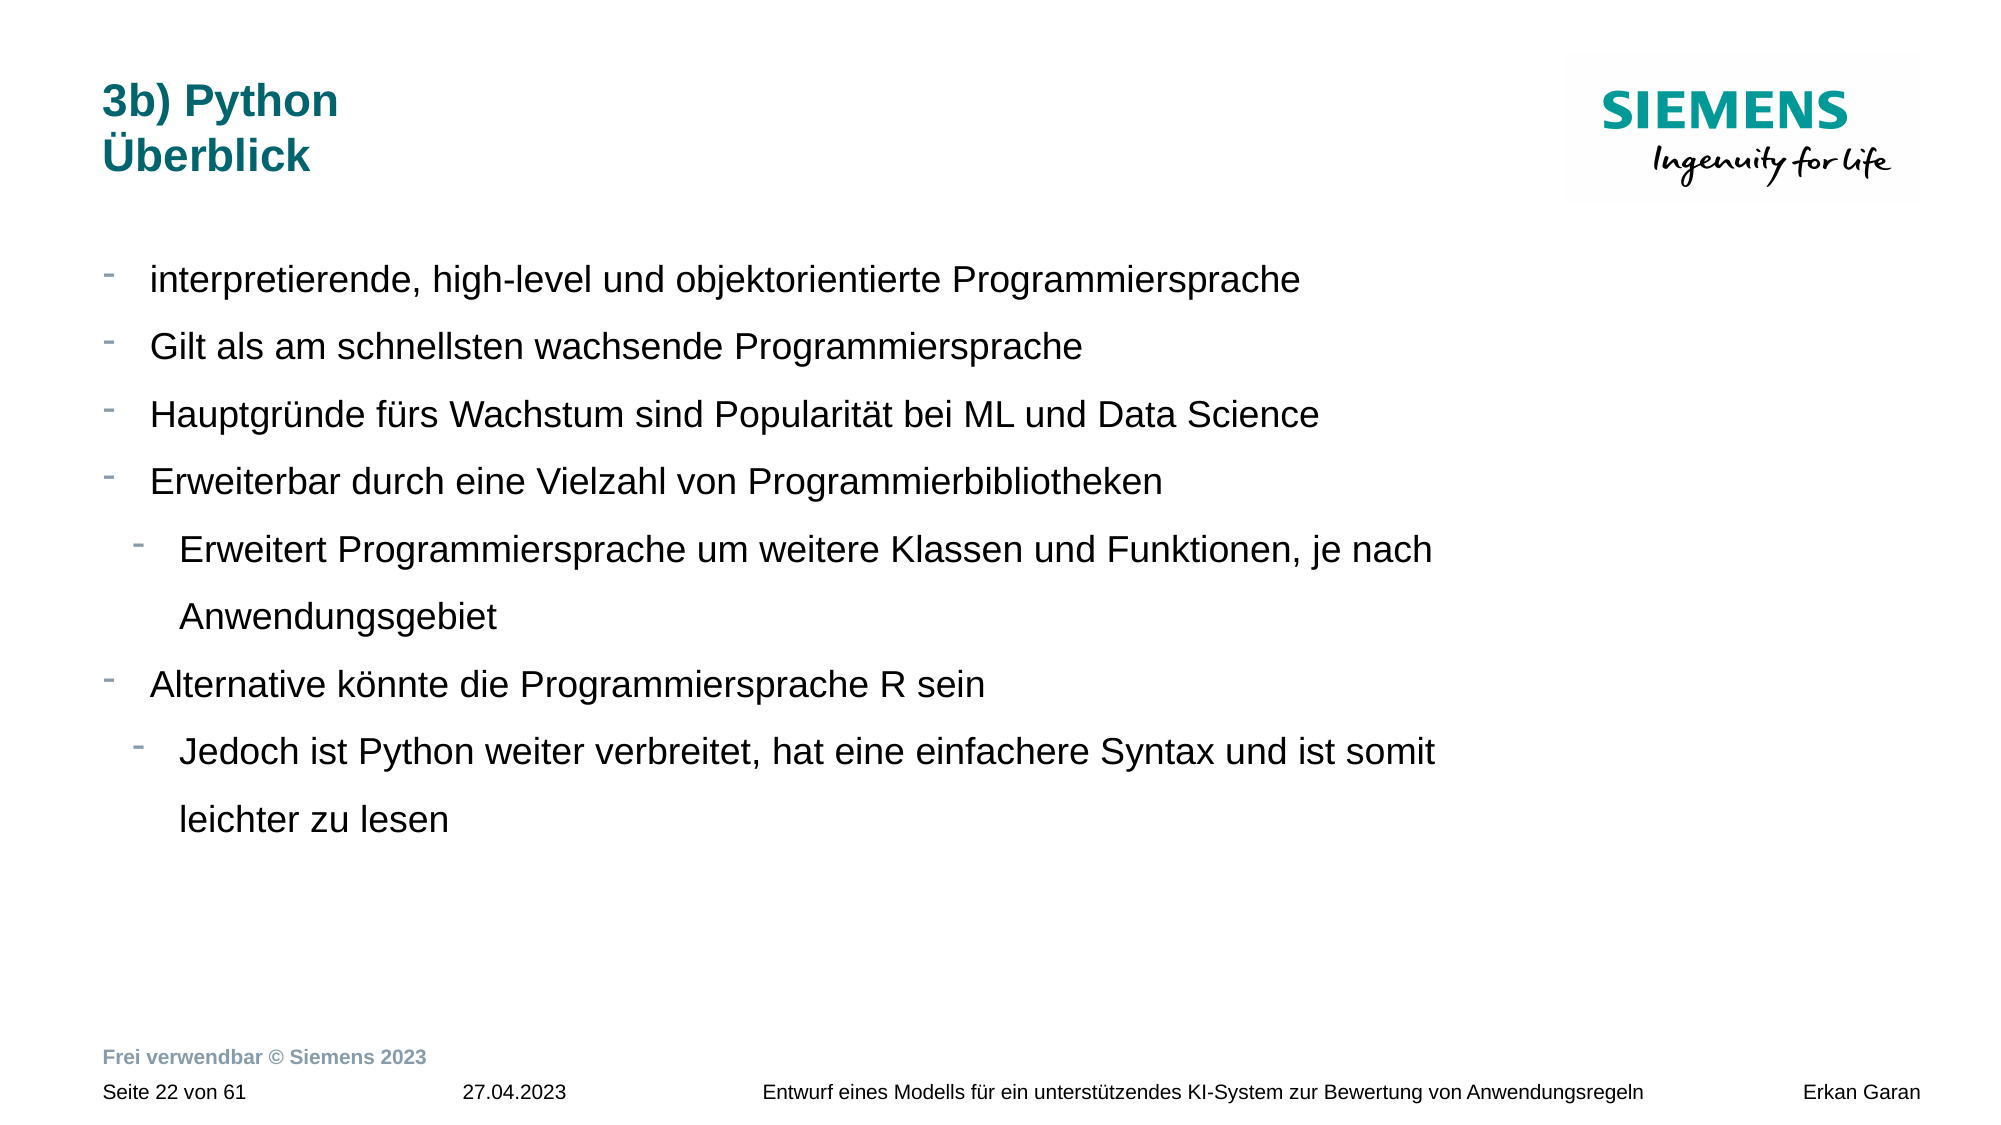

# 3b) Python Überblick
interpretierende, high-level und objektorientierte Programmiersprache
Gilt als am schnellsten wachsende Programmiersprache
Hauptgründe fürs Wachstum sind Popularität bei ML und Data Science
Erweiterbar durch eine Vielzahl von Programmierbibliotheken
Erweitert Programmiersprache um weitere Klassen und Funktionen, je nach Anwendungsgebiet
Alternative könnte die Programmiersprache R sein
Jedoch ist Python weiter verbreitet, hat eine einfachere Syntax und ist somit leichter zu lesen